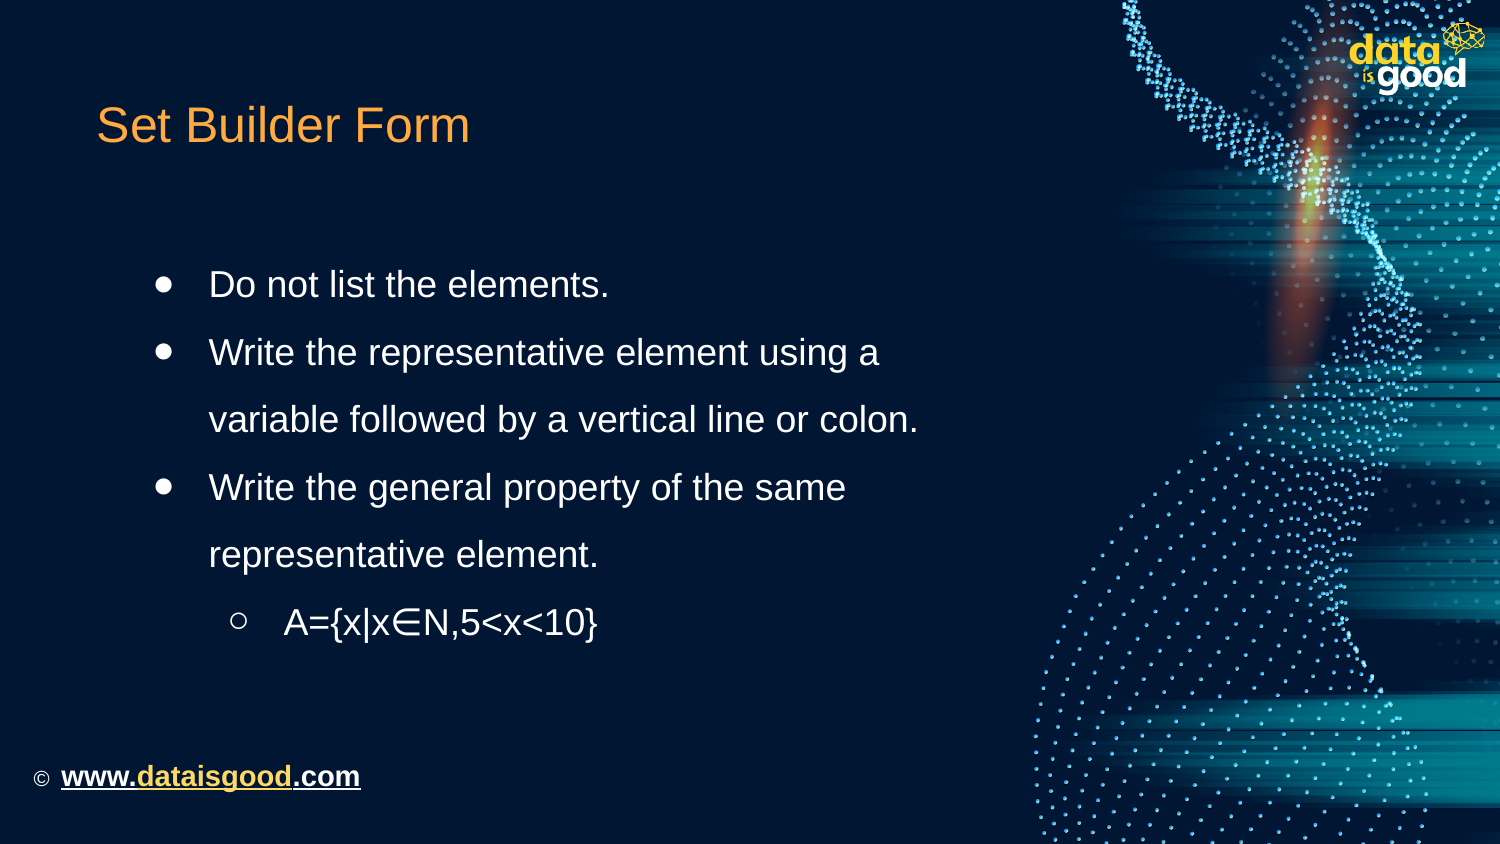

# Set Builder Form
Do not list the elements.
Write the representative element using a variable followed by a vertical line or colon.
Write the general property of the same representative element.
A={x|x∈N,5<x<10}